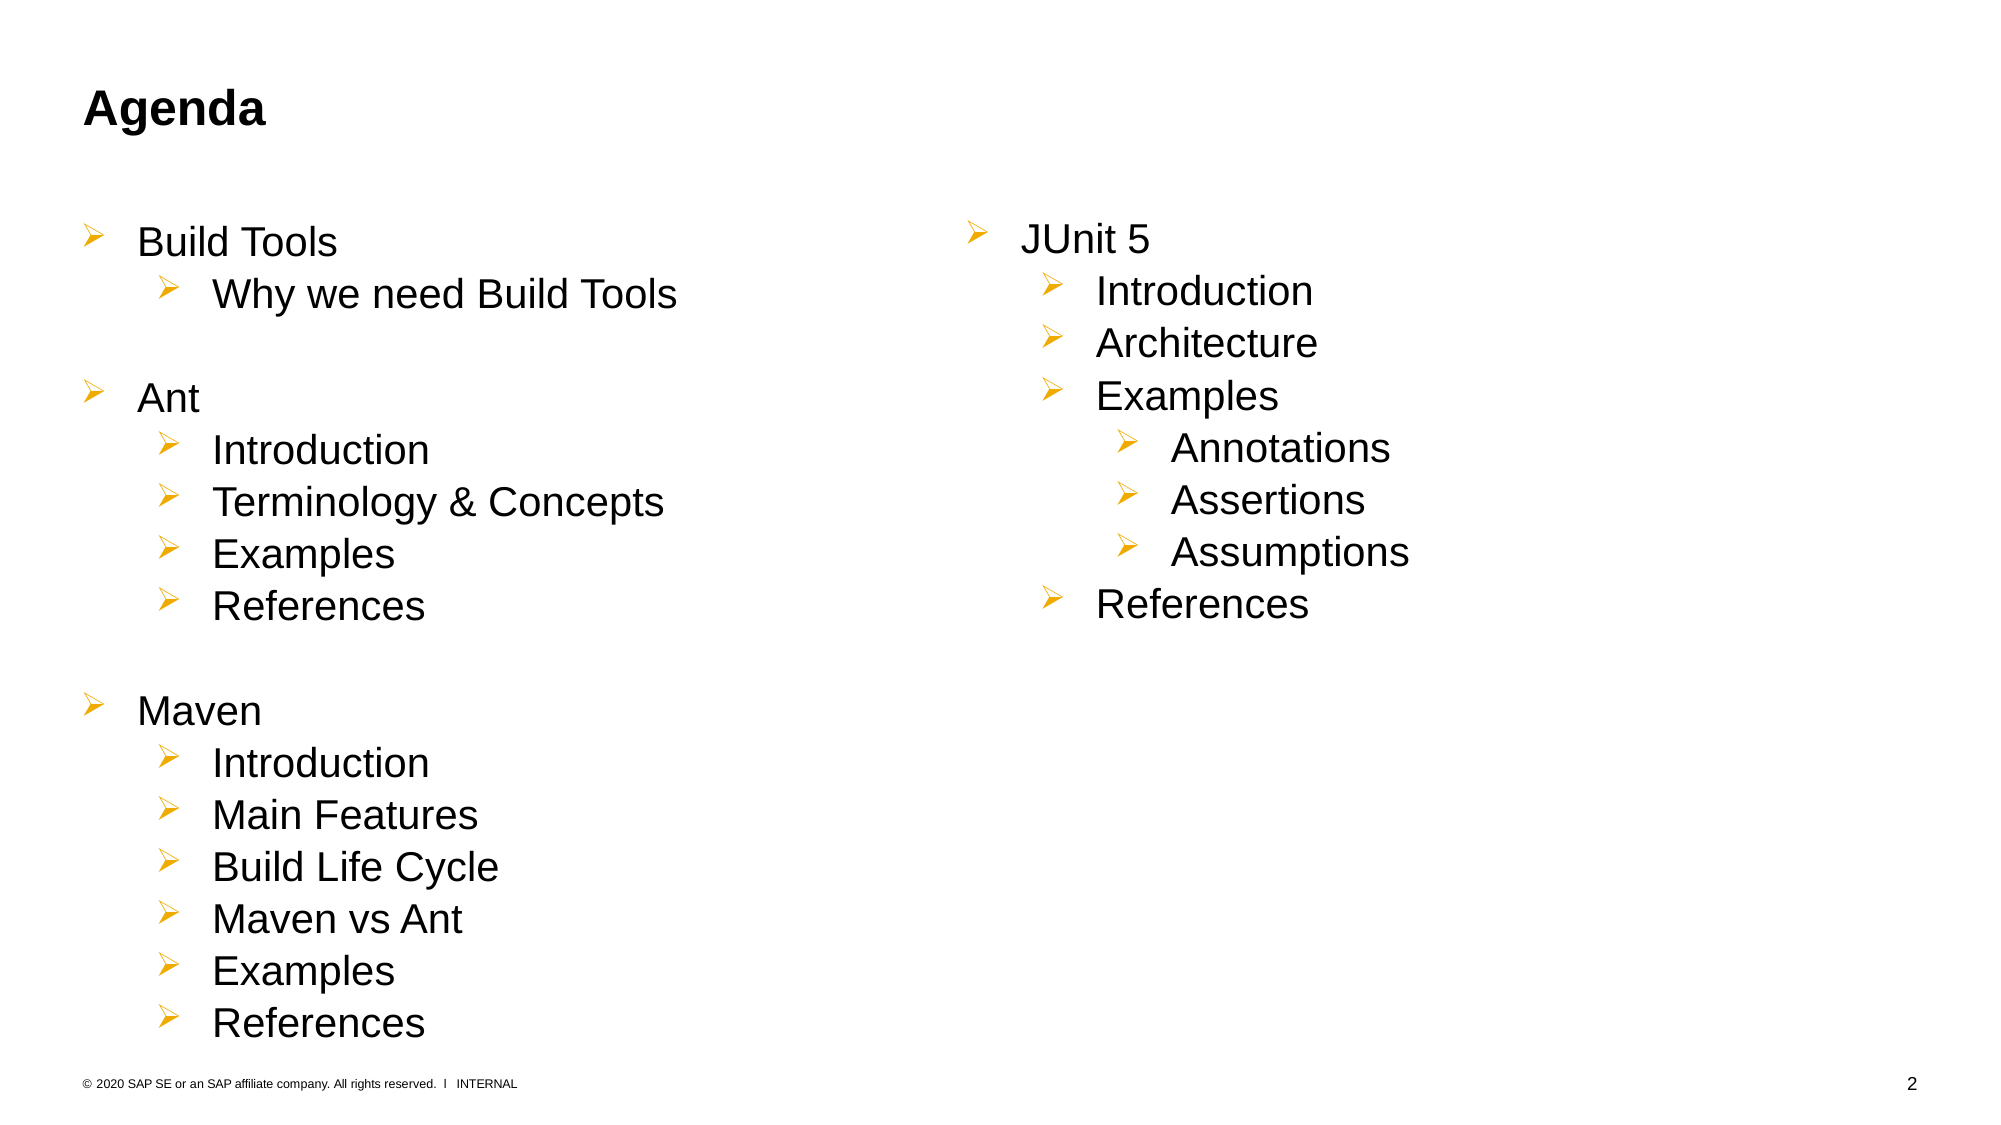

# Agenda
JUnit 5
Introduction
Architecture
Examples
Annotations
Assertions
Assumptions
References
Build Tools
Why we need Build Tools

Ant
Introduction
Terminology & Concepts
Examples
References

Maven
Introduction
Main Features
Build Life Cycle
Maven vs Ant
Examples
References

2
© 2020 SAP SE or an SAP affiliate company. All rights reserved. ǀ INTERNAL